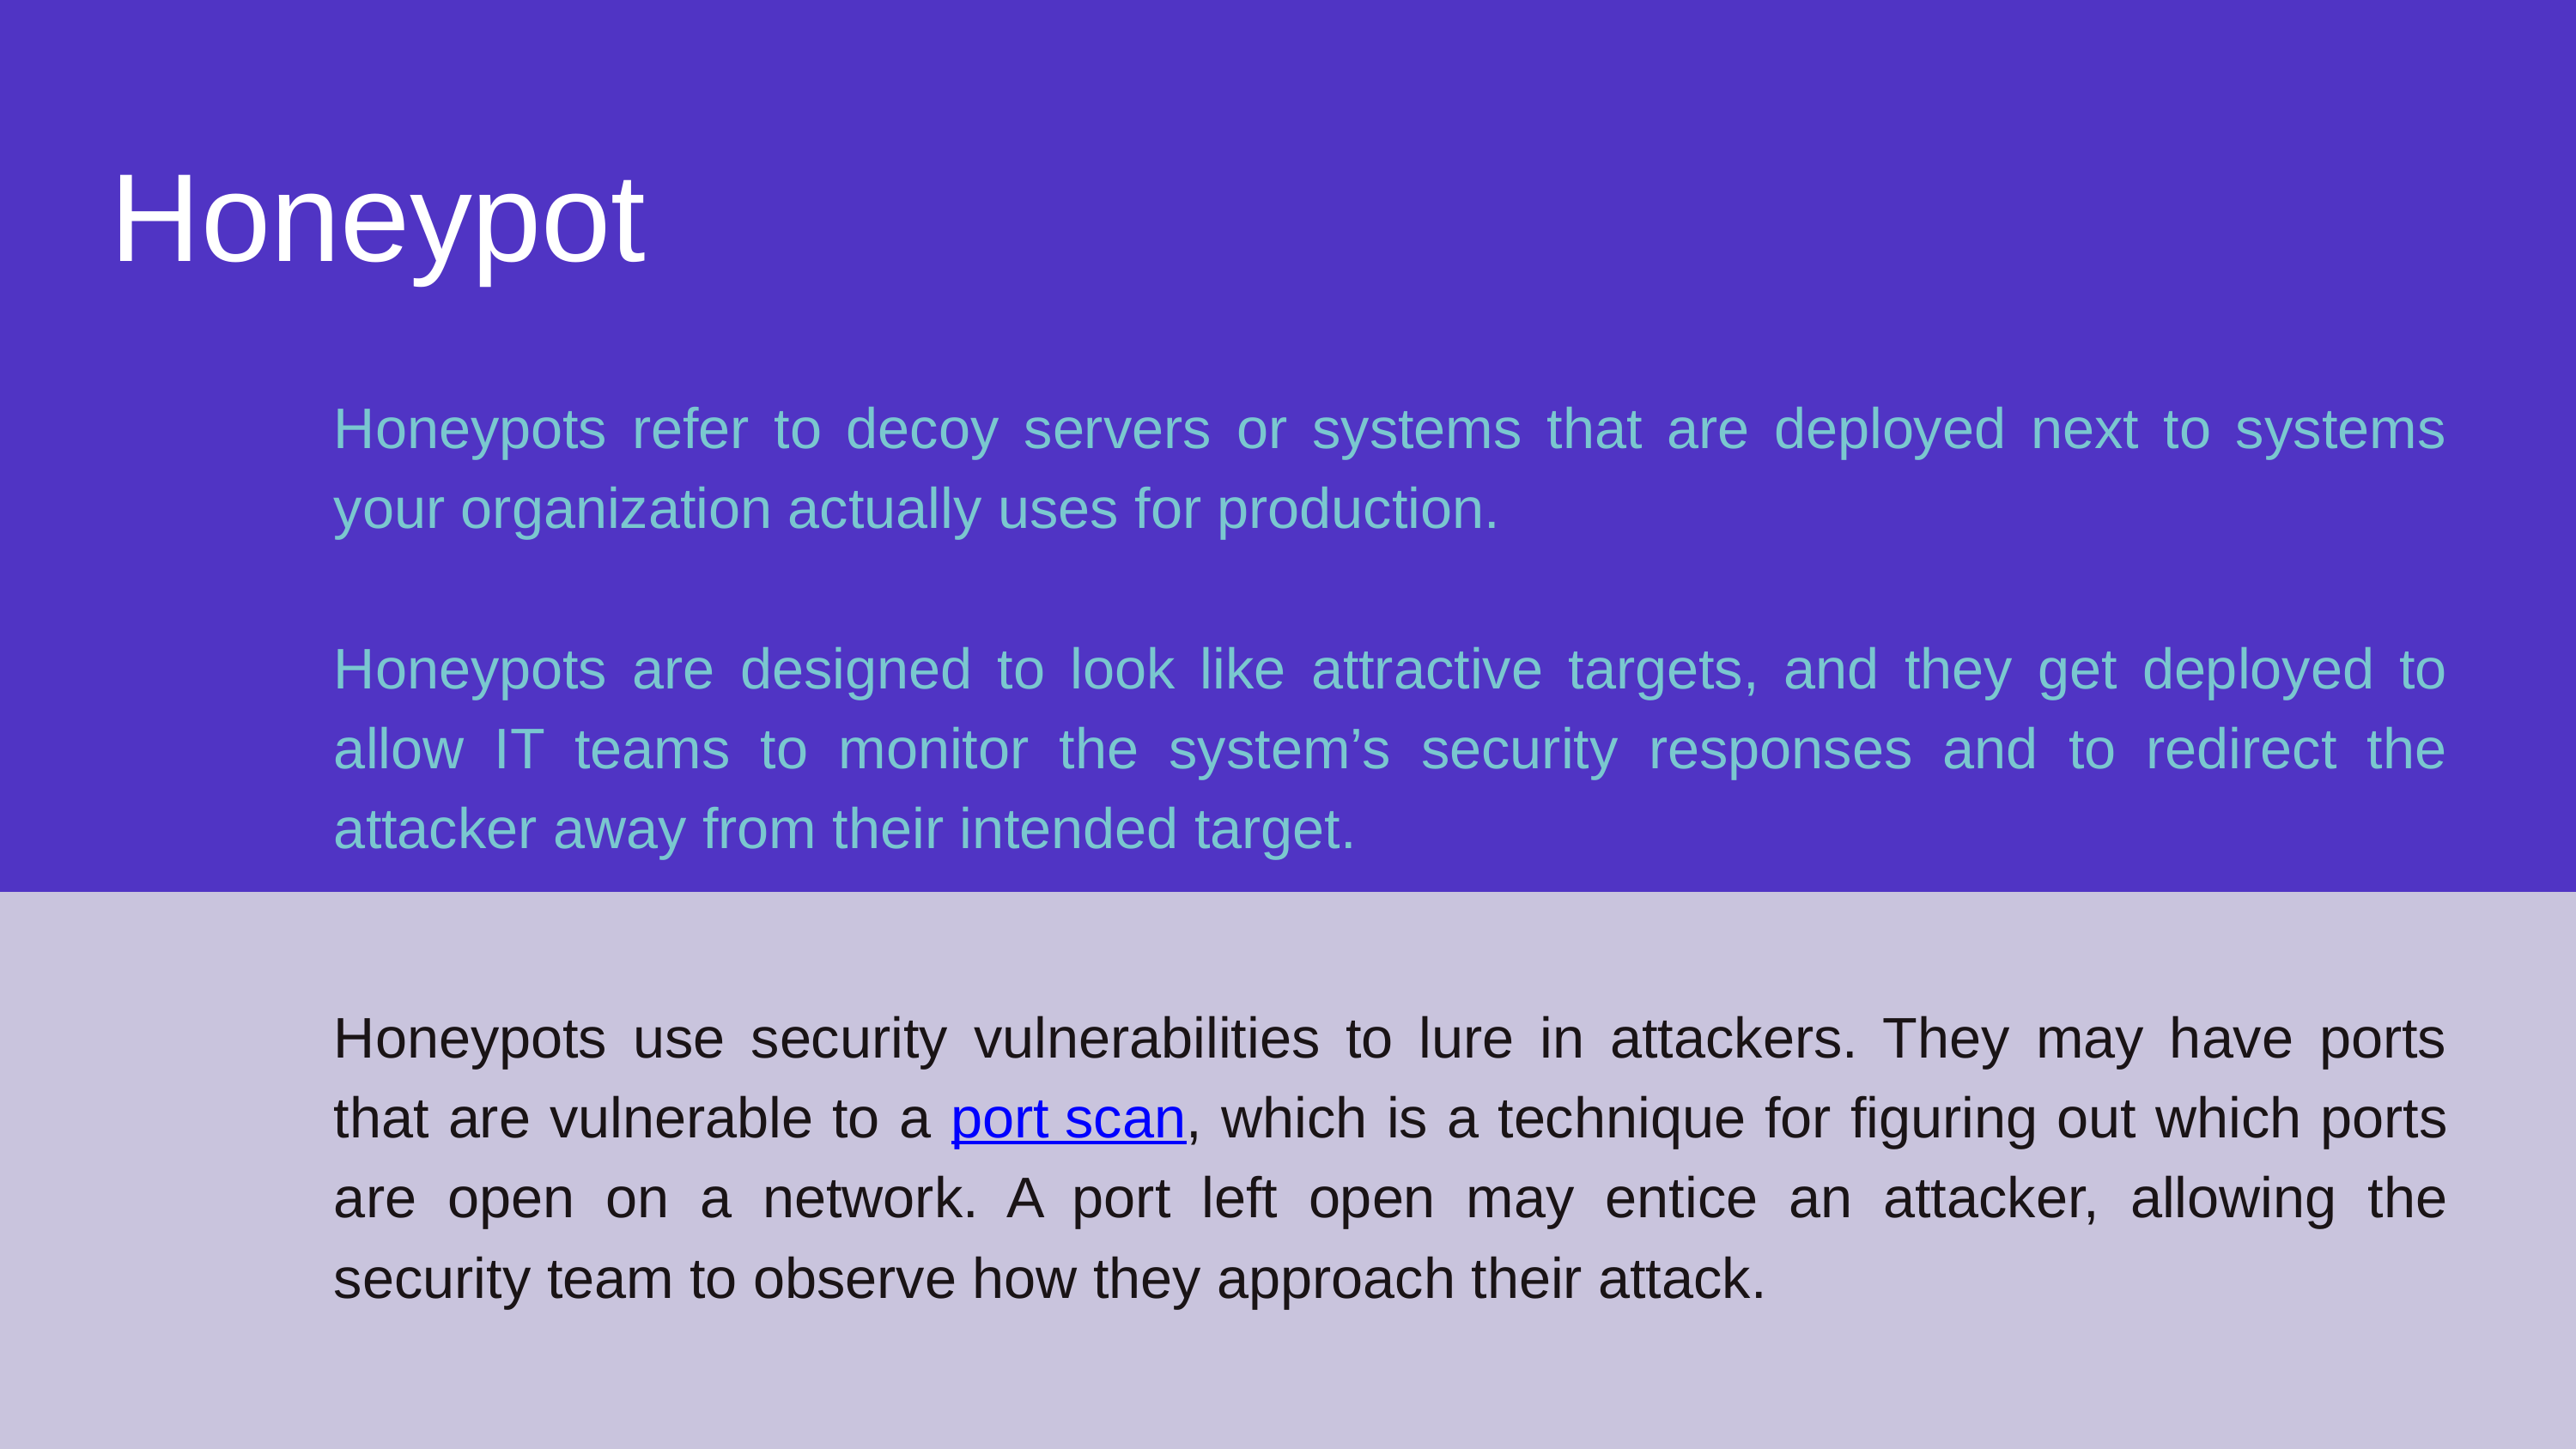

Honeypot
Honeypots refer to decoy servers or systems that are deployed next to systems your organization actually uses for production.

Honeypots are designed to look like attractive targets, and they get deployed to allow IT teams to monitor the system’s security responses and to redirect the attacker away from their intended target.

Honeypots use security vulnerabilities to lure in attackers. They may have ports that are vulnerable to a port scan, which is a technique for figuring out which ports are open on a network. A port left open may entice an attacker, allowing the security team to observe how they approach their attack.